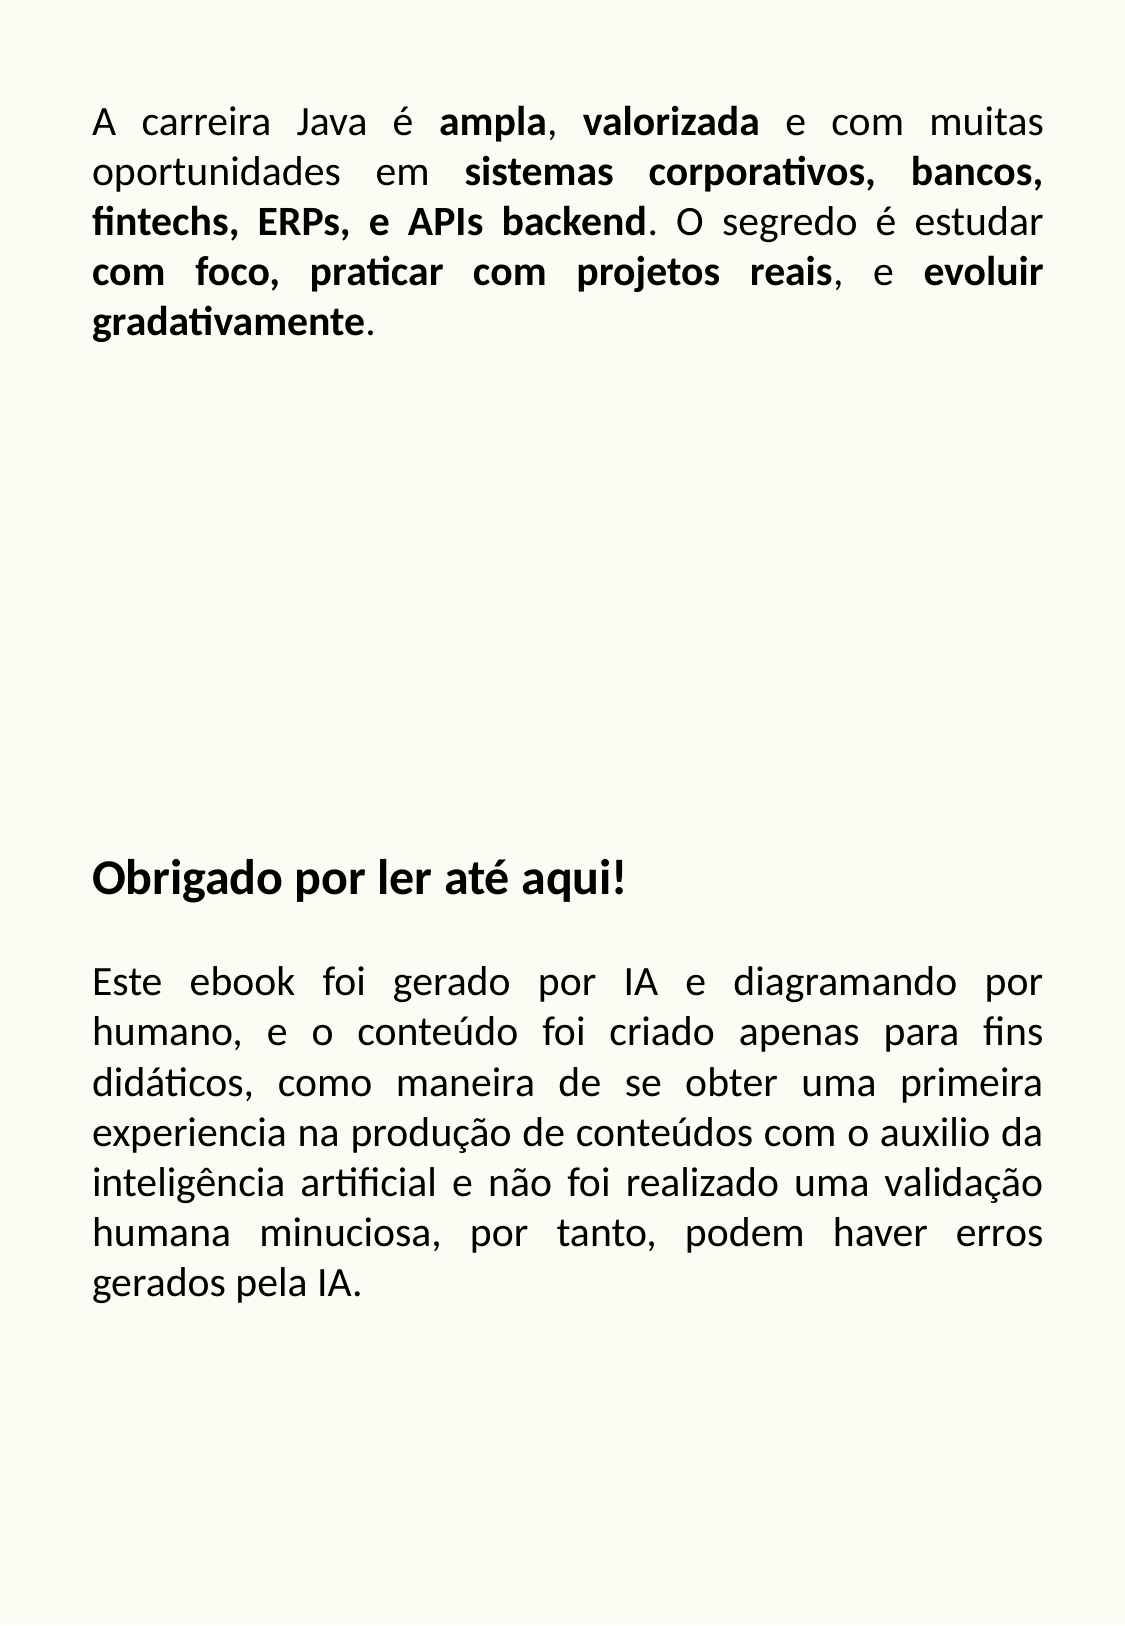

A carreira Java é ampla, valorizada e com muitas oportunidades em sistemas corporativos, bancos, fintechs, ERPs, e APIs backend. O segredo é estudar com foco, praticar com projetos reais, e evoluir gradativamente.

Obrigado por ler até aqui!

Este ebook foi gerado por IA e diagramando por humano, e o conteúdo foi criado apenas para fins didáticos, como maneira de se obter uma primeira experiencia na produção de conteúdos com o auxilio da inteligência artificial e não foi realizado uma validação humana minuciosa, por tanto, podem haver erros gerados pela IA.
#